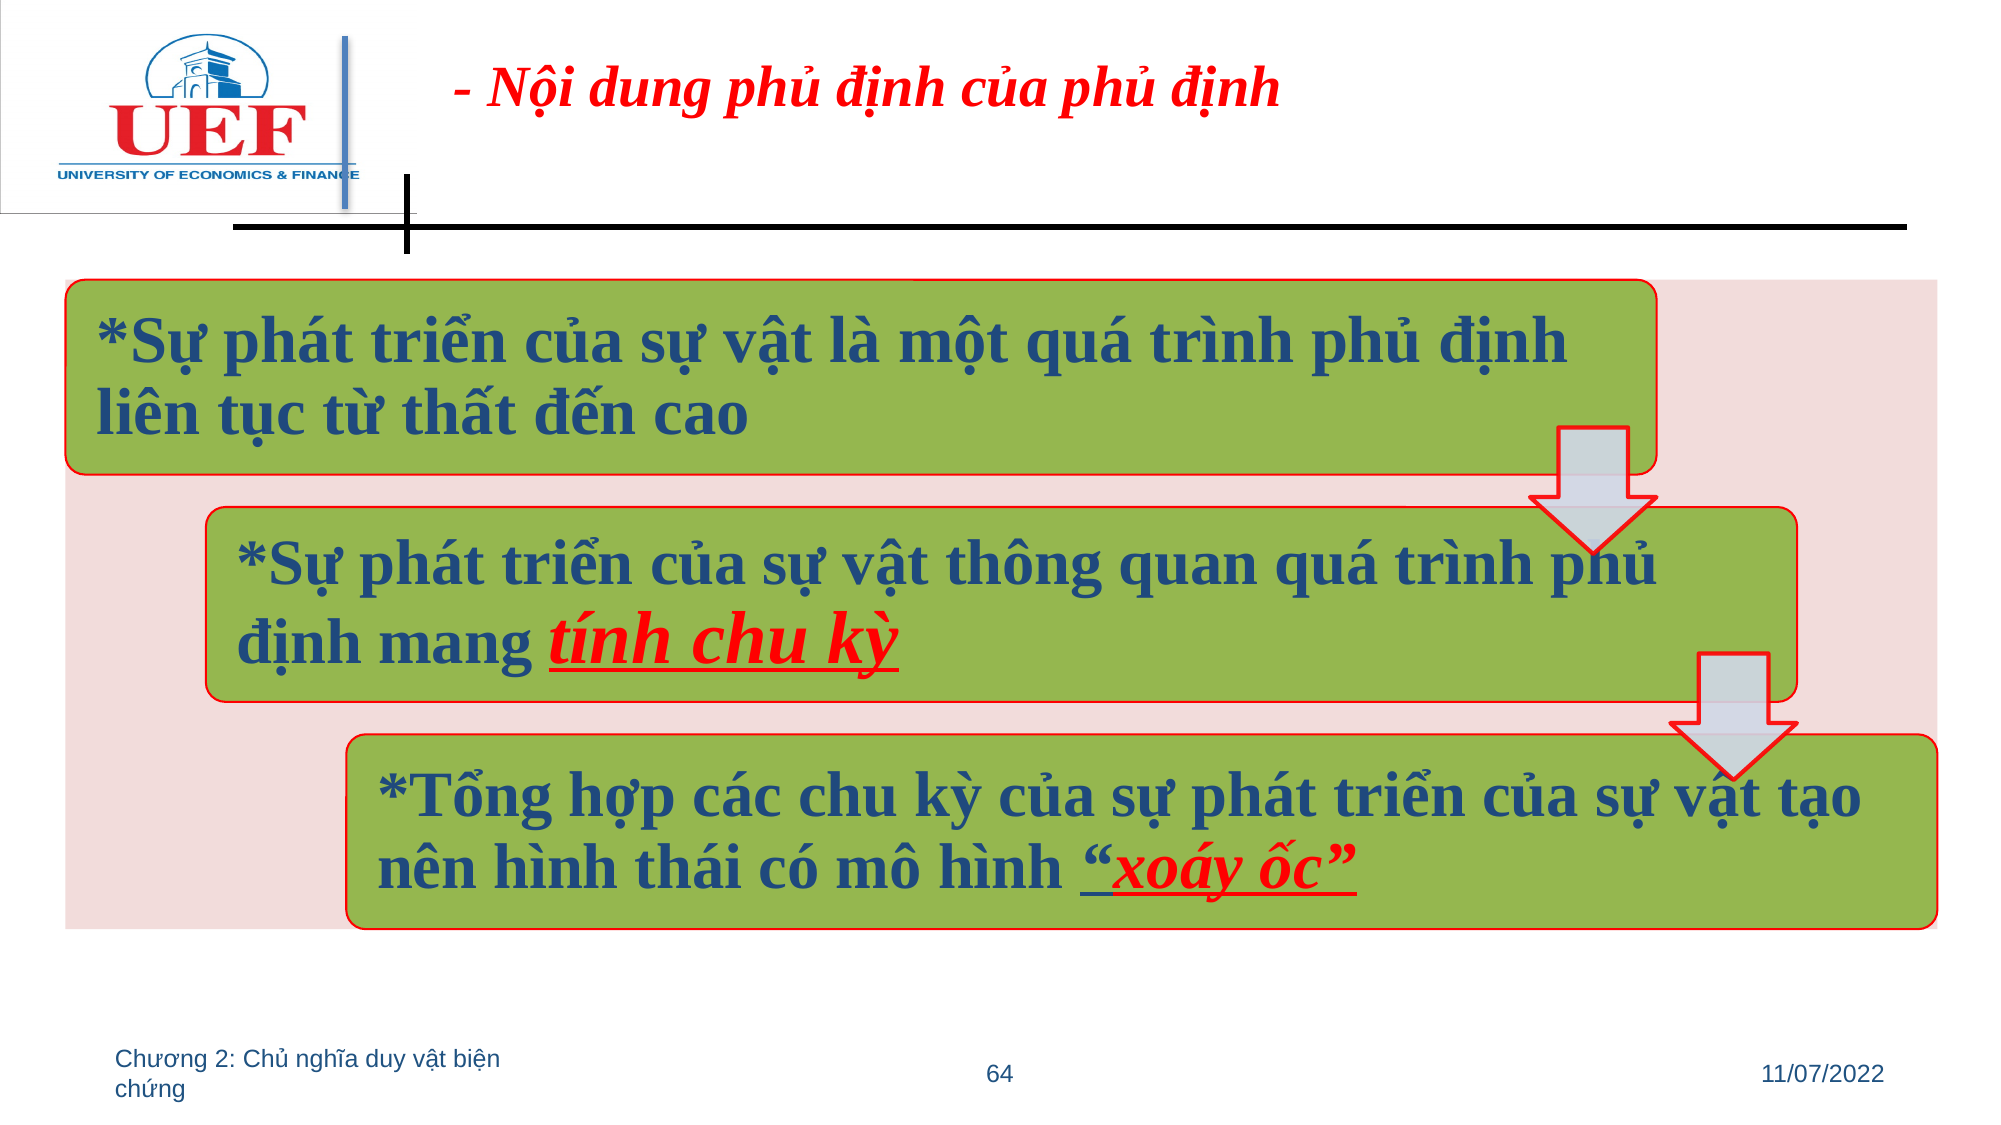

- Nội dung phủ định của phủ định
*Sự phát triển của sự vật là một quá trình phủ định liên tục từ thất đến cao
*Sự phát triển của sự vật thông quan quá trình phủ định mang tính chu kỳ
*Tổng hợp các chu kỳ của sự phát triển của sự vật tạo nên hình thái có mô hình “xoáy ốc”

Chương 2: Chủ nghĩa duy vật biện chứng
64
11/07/2022